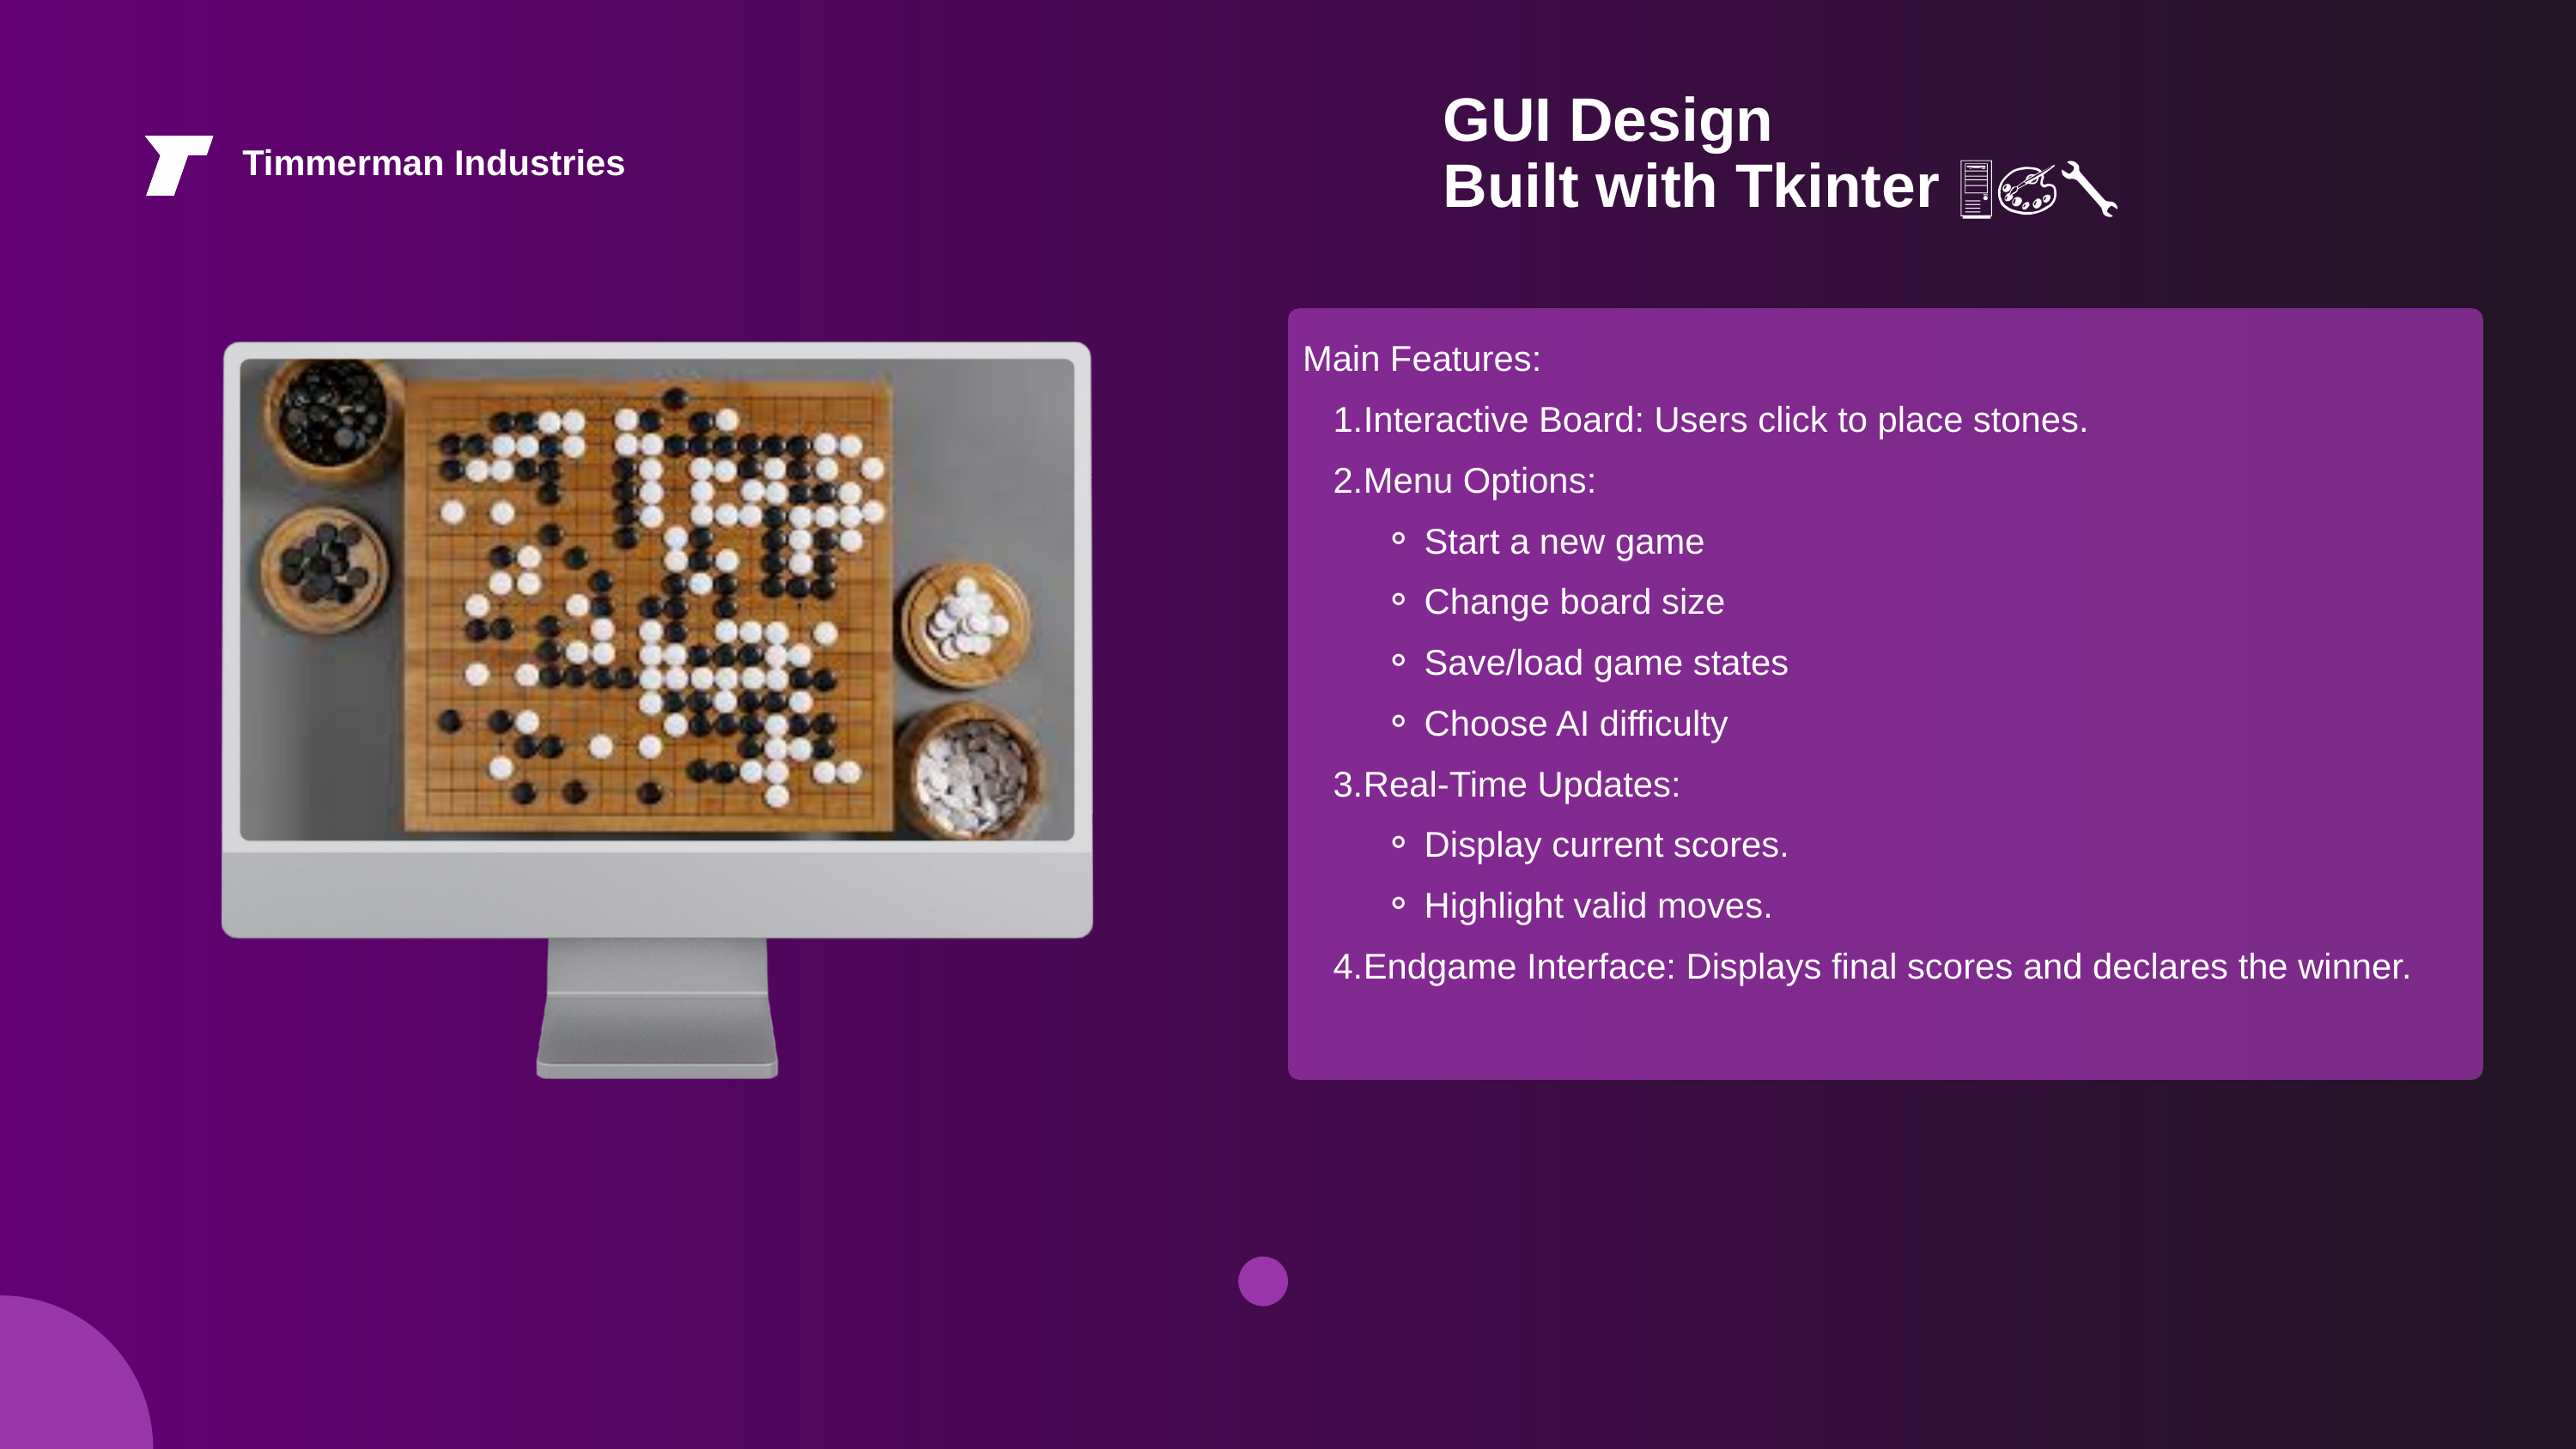

GUI Design
Built with Tkinter 🖥️🎨🔧

Timmerman Industries

Main Features:
Interactive Board: Users click to place stones.
Menu Options:
Start a new game
Change board size
Save/load game states
Choose AI difficulty
Real-Time Updates:
Display current scores.
Highlight valid moves.
Endgame Interface: Displays final scores and declares the winner.